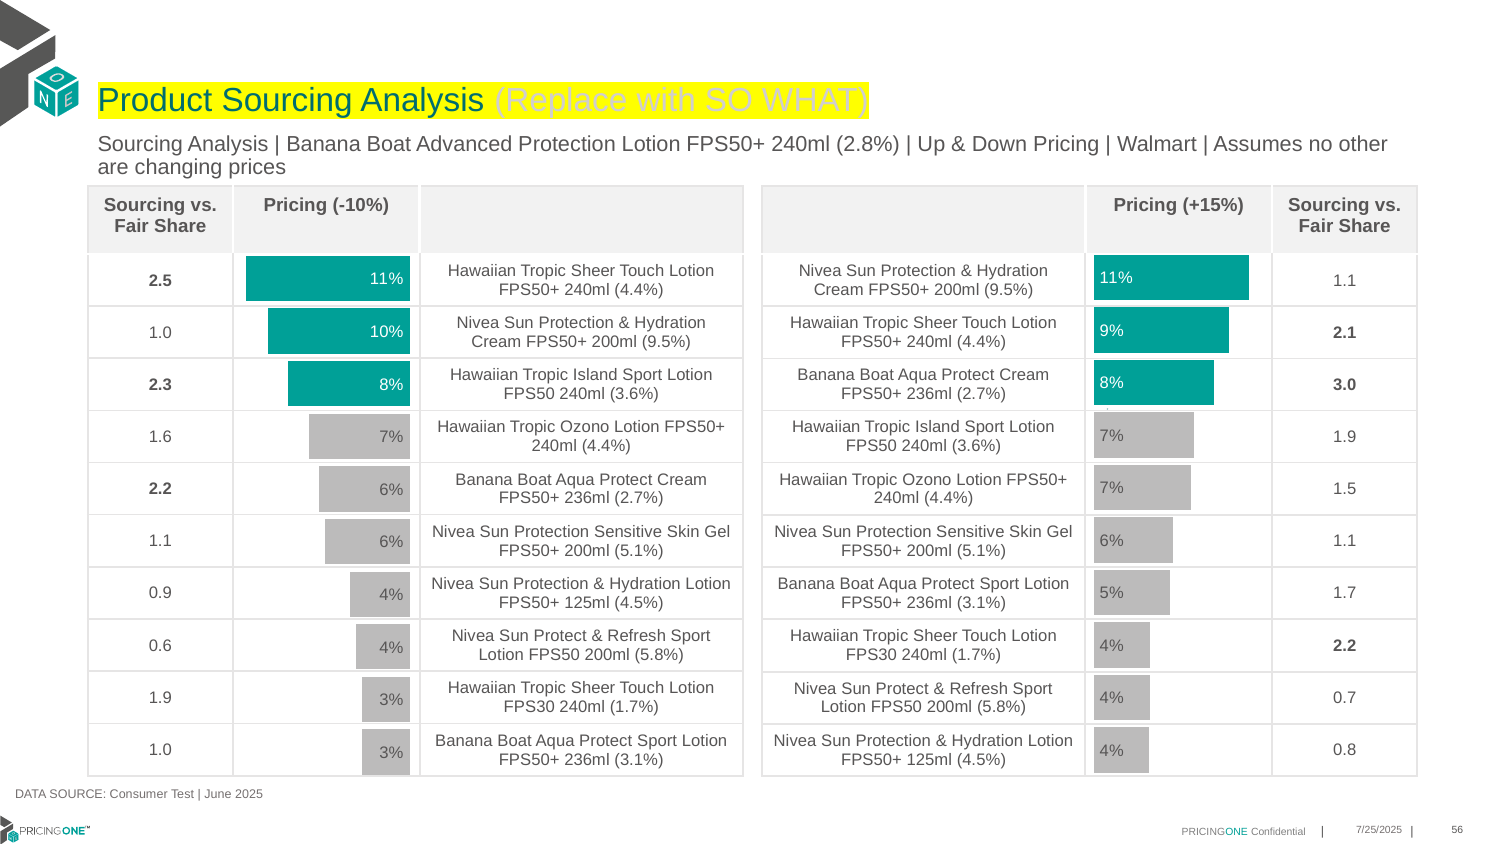

# Product Sourcing Analysis (Replace with SO WHAT)
Sourcing Analysis | Banana Boat Advanced Protection Lotion FPS50+ 240ml (2.8%) | Up & Down Pricing | Walmart | Assumes no other are changing prices
| Sourcing vs. Fair Share | Pricing (-10%) |  |
| --- | --- | --- |
| 2.5 |  | Hawaiian Tropic Sheer Touch Lotion FPS50+ 240ml (4.4%) |
| 1.0 |  | Nivea Sun Protection & Hydration Cream FPS50+ 200ml (9.5%) |
| 2.3 |  | Hawaiian Tropic Island Sport Lotion FPS50 240ml (3.6%) |
| 1.6 |  | Hawaiian Tropic Ozono Lotion FPS50+ 240ml (4.4%) |
| 2.2 |  | Banana Boat Aqua Protect Cream FPS50+ 236ml (2.7%) |
| 1.1 |  | Nivea Sun Protection Sensitive Skin Gel FPS50+ 200ml (5.1%) |
| 0.9 |  | Nivea Sun Protection & Hydration Lotion FPS50+ 125ml (4.5%) |
| 0.6 |  | Nivea Sun Protect & Refresh Sport Lotion FPS50 200ml (5.8%) |
| 1.9 |  | Hawaiian Tropic Sheer Touch Lotion FPS30 240ml (1.7%) |
| 1.0 |  | Banana Boat Aqua Protect Sport Lotion FPS50+ 236ml (3.1%) |
|  | Pricing (+15%) | Sourcing vs. Fair Share |
| --- | --- | --- |
| Nivea Sun Protection & Hydration Cream FPS50+ 200ml (9.5%) |  | 1.1 |
| Hawaiian Tropic Sheer Touch Lotion FPS50+ 240ml (4.4%) |  | 2.1 |
| Banana Boat Aqua Protect Cream FPS50+ 236ml (2.7%) |  | 3.0 |
| Hawaiian Tropic Island Sport Lotion FPS50 240ml (3.6%) |  | 1.9 |
| Hawaiian Tropic Ozono Lotion FPS50+ 240ml (4.4%) |  | 1.5 |
| Nivea Sun Protection Sensitive Skin Gel FPS50+ 200ml (5.1%) |  | 1.1 |
| Banana Boat Aqua Protect Sport Lotion FPS50+ 236ml (3.1%) |  | 1.7 |
| Hawaiian Tropic Sheer Touch Lotion FPS30 240ml (1.7%) |  | 2.2 |
| Nivea Sun Protect & Refresh Sport Lotion FPS50 200ml (5.8%) |  | 0.7 |
| Nivea Sun Protection & Hydration Lotion FPS50+ 125ml (4.5%) |  | 0.8 |

### Chart

| Category | Banana Boat Advanced Protection Lotion FPS50+ 240ml (2.8%) |
|---|---|
| Nivea Sun Protection & Hydration Cream FPS50+ 200ml (9.5%) | 0.10782895619350356 |
| Hawaiian Tropic Sheer Touch Lotion FPS50+ 240ml (4.4%) | 0.09414981923181112 |
| Banana Boat Aqua Protect Cream FPS50+ 236ml (2.7%) | 0.08322646725133051 |
| Hawaiian Tropic Island Sport Lotion FPS50 240ml (3.6%) | 0.06980592255012567 |
| Hawaiian Tropic Ozono Lotion FPS50+ 240ml (4.4%) | 0.06741607409859993 |
| Nivea Sun Protection Sensitive Skin Gel FPS50+ 200ml (5.1%) | 0.055224880028919 |
| Banana Boat Aqua Protect Sport Lotion FPS50+ 236ml (3.1%) | 0.05324528134632912 |
| Hawaiian Tropic Sheer Touch Lotion FPS30 240ml (1.7%) | 0.039167921841291226 |
| Nivea Sun Protect & Refresh Sport Lotion FPS50 200ml (5.8%) | 0.038804505158195585 |
| Nivea Sun Protection & Hydration Lotion FPS50+ 125ml (4.5%) | 0.038655820977465026 |

### Chart

| Category | Banana Boat Advanced Protection Lotion FPS50+ 240ml (2.8%) |
|---|---|
| Hawaiian Tropic Sheer Touch Lotion FPS50+ 240ml (4.4%) | 0.1125290390680722 |
| Nivea Sun Protection & Hydration Cream FPS50+ 200ml (9.5%) | 0.09766611893311955 |
| Hawaiian Tropic Island Sport Lotion FPS50 240ml (3.6%) | 0.08381220785781235 |
| Hawaiian Tropic Ozono Lotion FPS50+ 240ml (4.4%) | 0.06961280667264569 |
| Banana Boat Aqua Protect Cream FPS50+ 236ml (2.7%) | 0.0625341818469661 |
| Nivea Sun Protection Sensitive Skin Gel FPS50+ 200ml (5.1%) | 0.058622286555361856 |
| Nivea Sun Protection & Hydration Lotion FPS50+ 125ml (4.5%) | 0.041198331069324134 |
| Nivea Sun Protect & Refresh Sport Lotion FPS50 200ml (5.8%) | 0.03690632385426732 |
| Hawaiian Tropic Sheer Touch Lotion FPS30 240ml (1.7%) | 0.03318927081520263 |
| Banana Boat Aqua Protect Sport Lotion FPS50+ 236ml (3.1%) | 0.033074660526433895 |
DATA SOURCE: Consumer Test | June 2025

7/25/2025
56